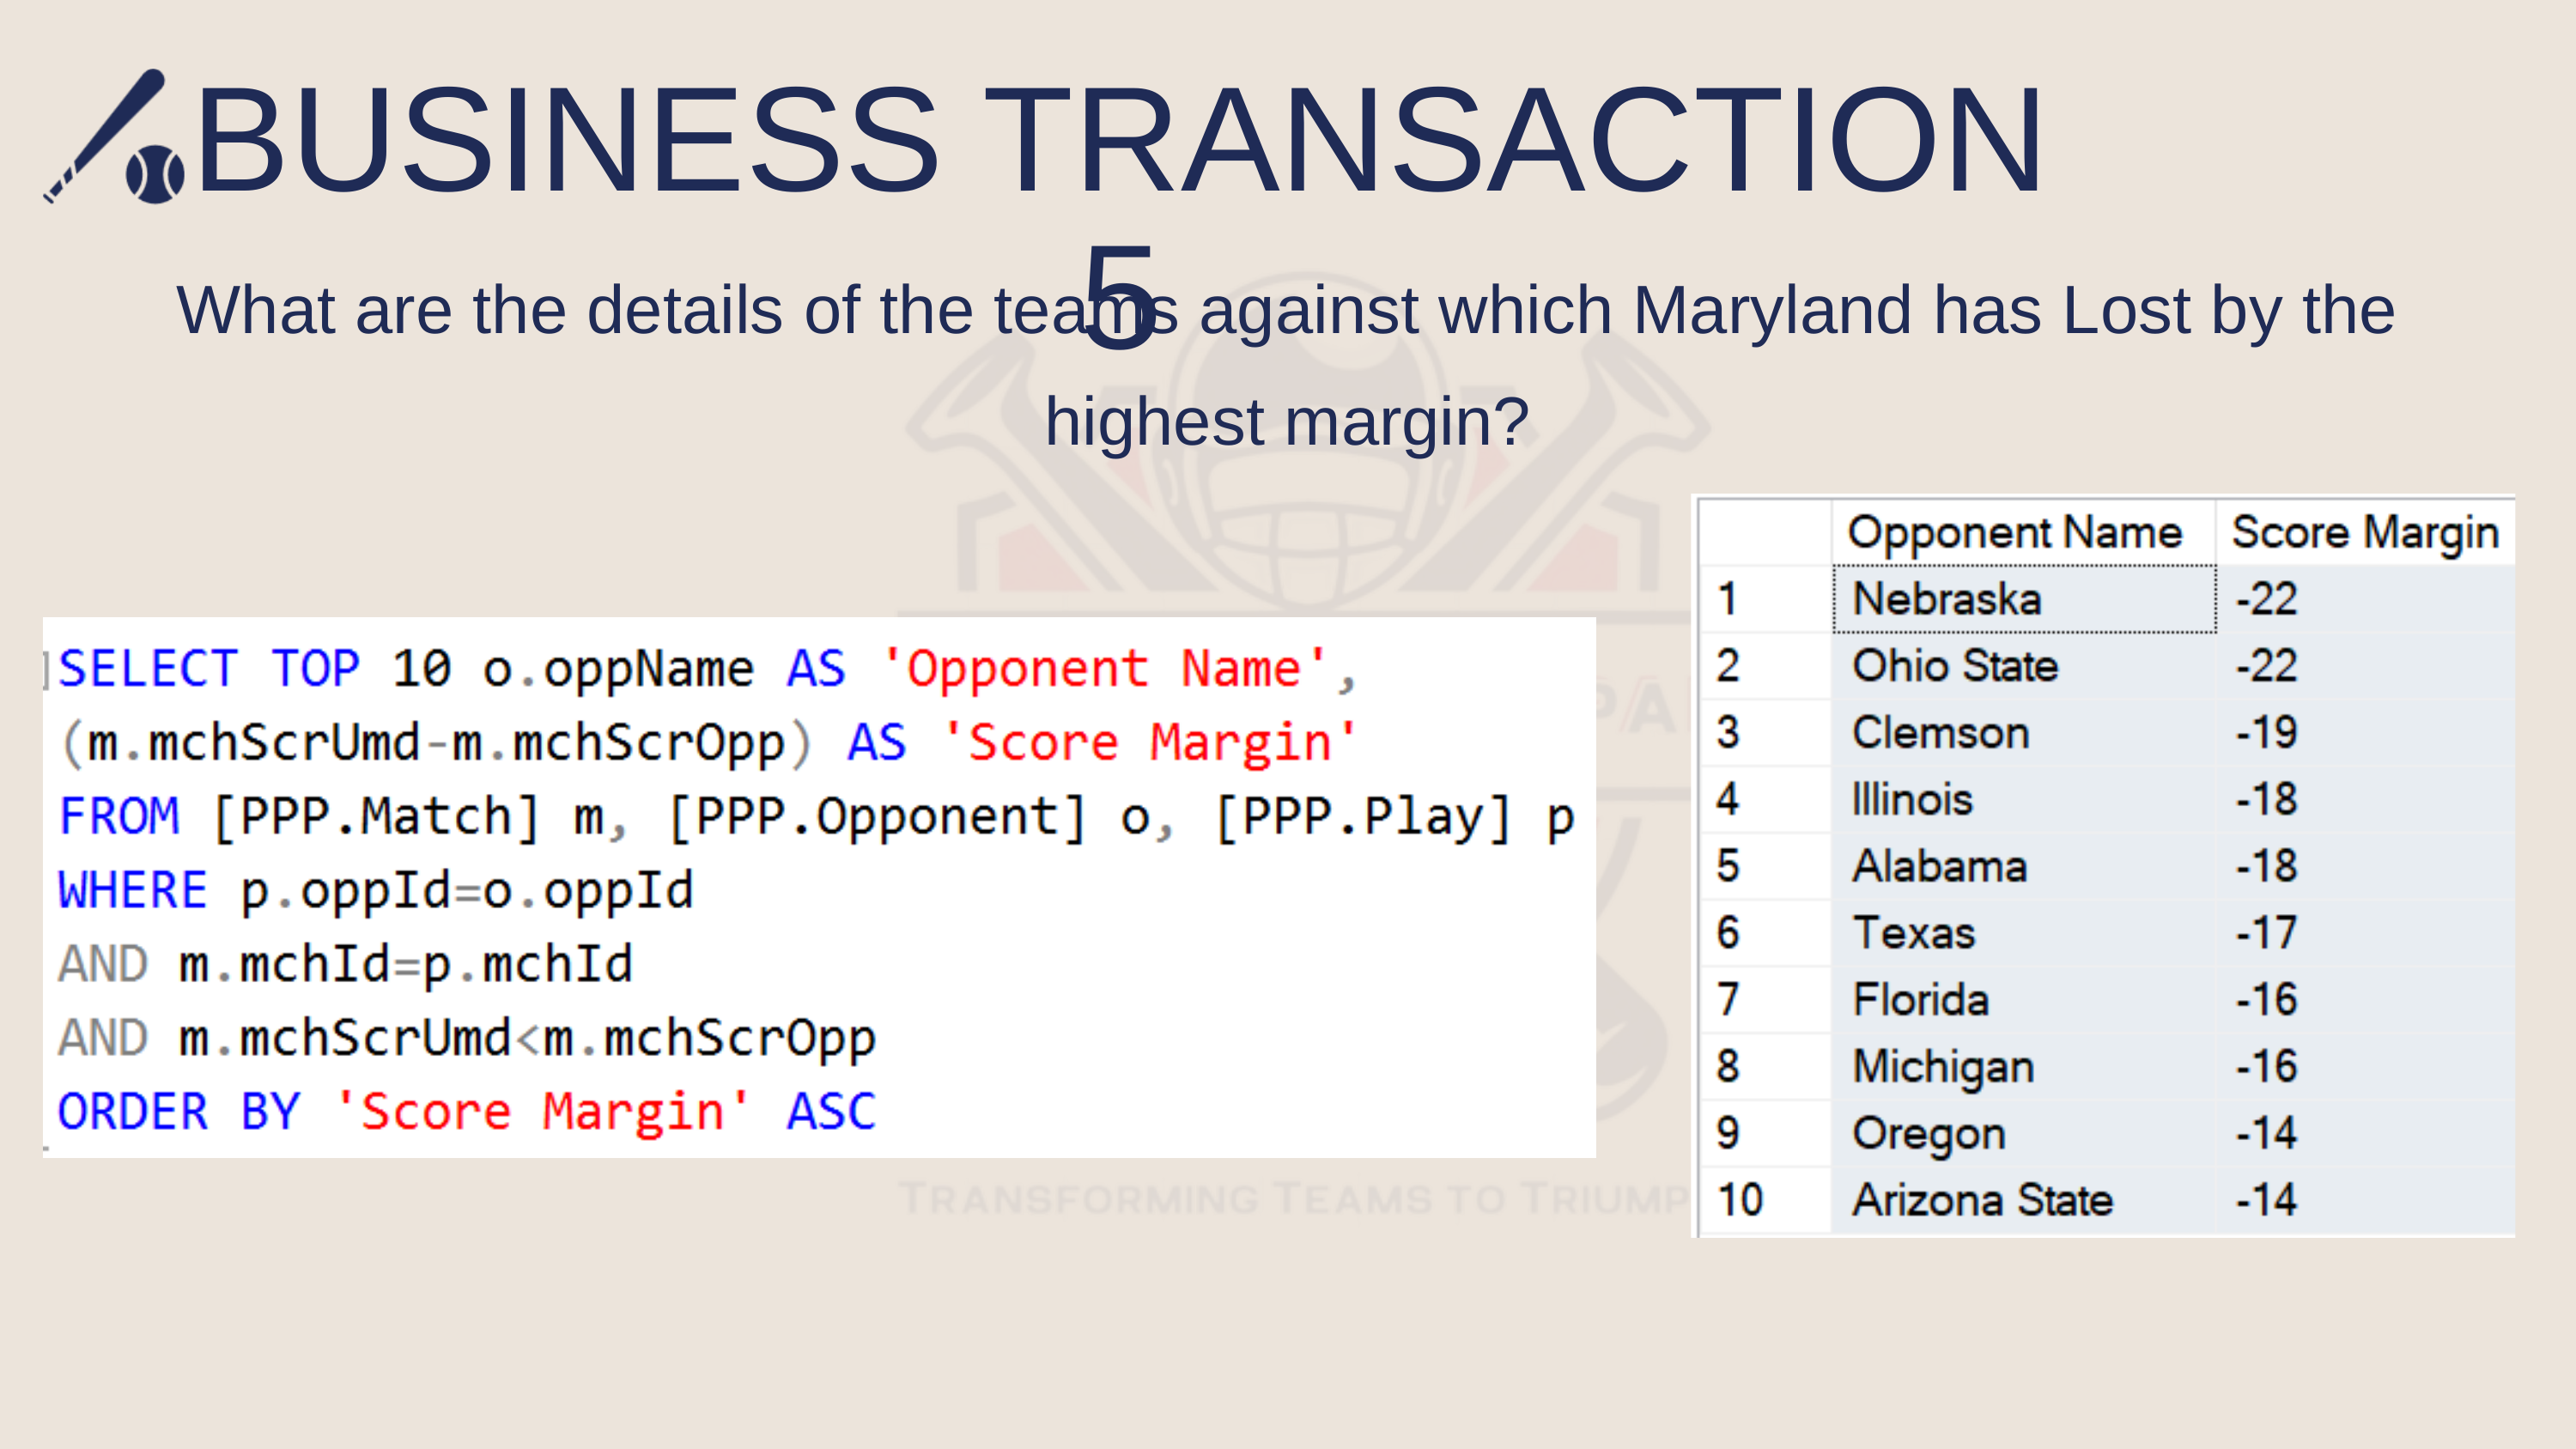

BUSINESS TRANSACTION 5

What are the details of the teams against which Maryland has Lost by the highest margin?